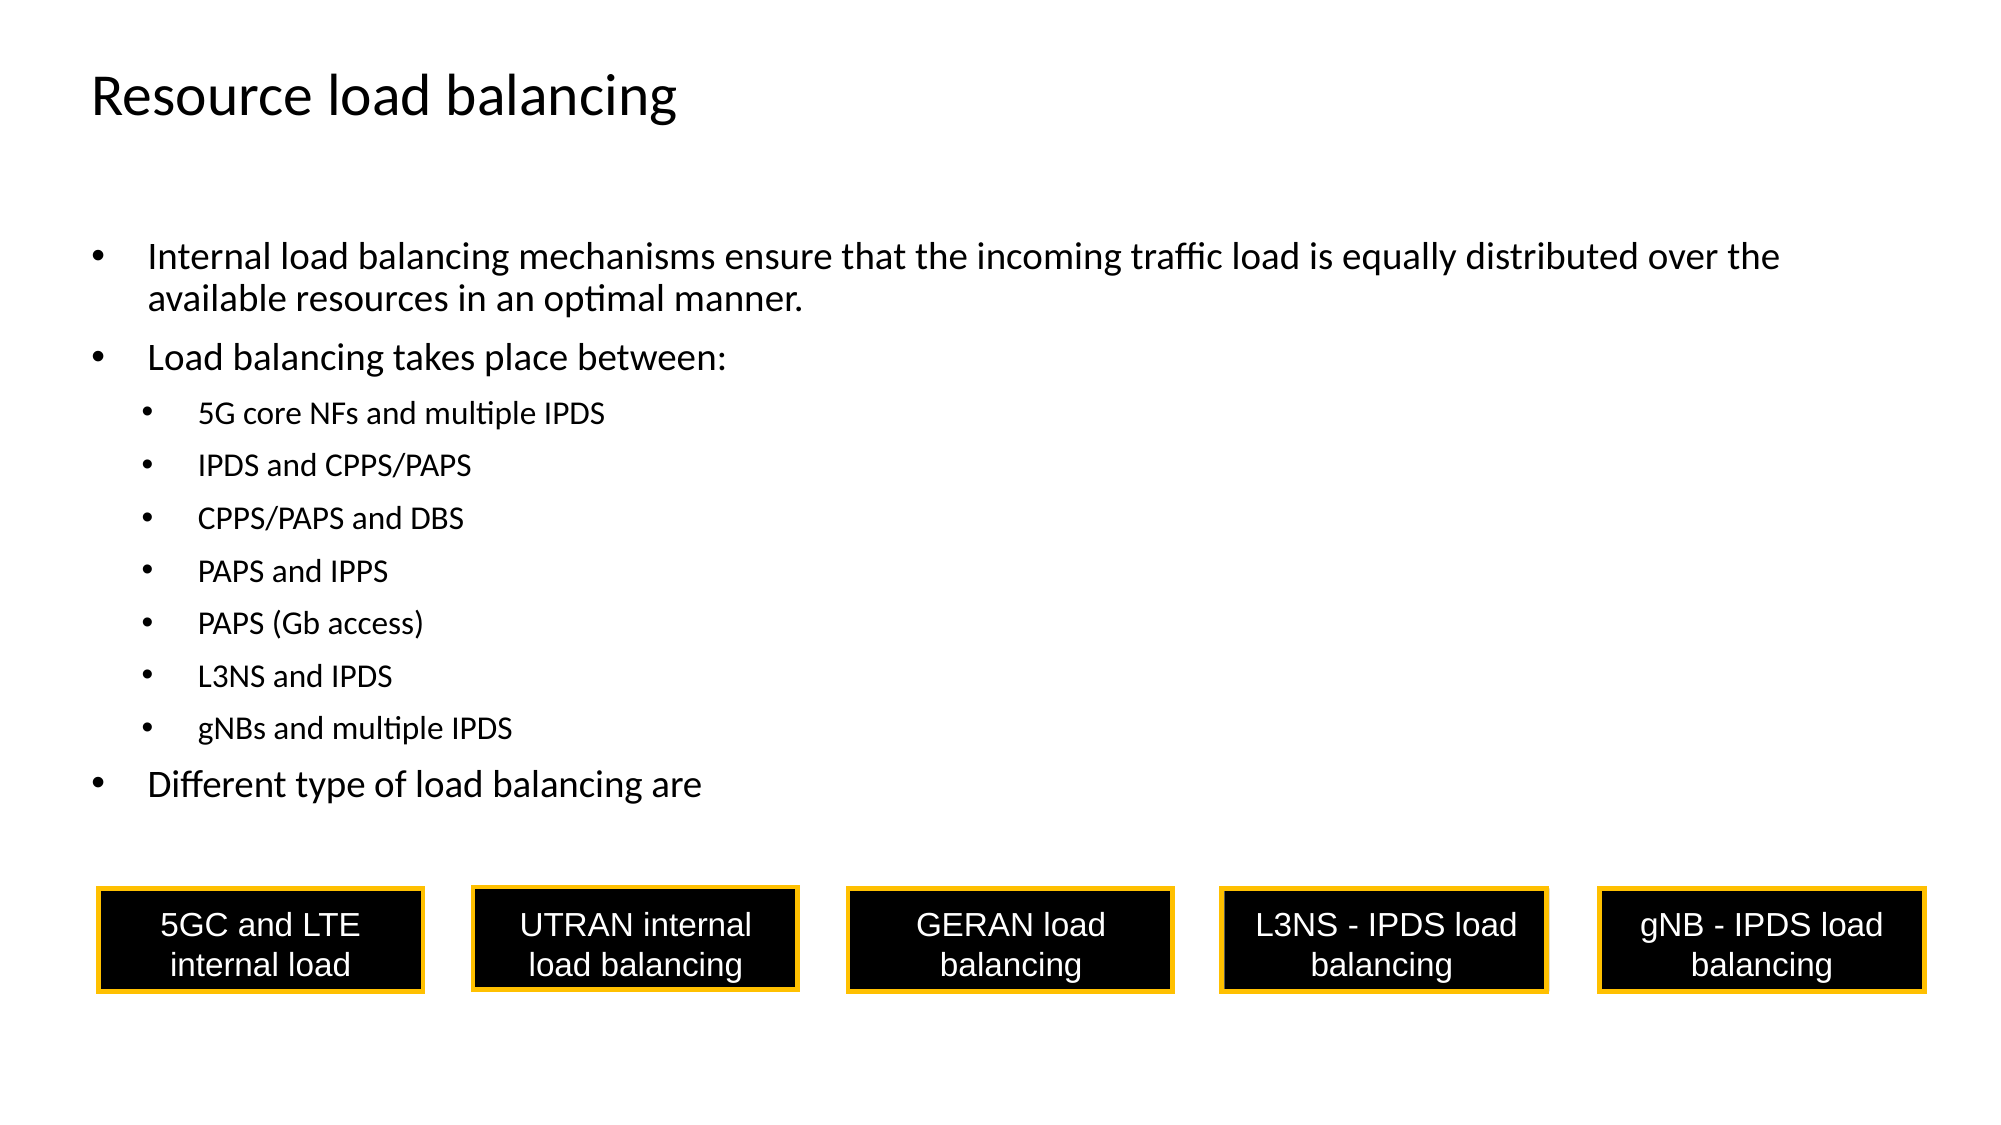

# Resource load balancing

Internal load balancing mechanisms ensure that the incoming traffic load is equally distributed over the available resources in an optimal manner.
Load balancing takes place between:
5G core NFs and multiple IPDS
IPDS and CPPS/PAPS
CPPS/PAPS and DBS
PAPS and IPPS
PAPS (Gb access)
L3NS and IPDS
gNBs and multiple IPDS
Different type of load balancing are

5GC and LTE internal load balancing

UTRAN internal load balancing

GERAN load balancing

L3NS - IPDS load balancing
gNB - IPDS load balancing